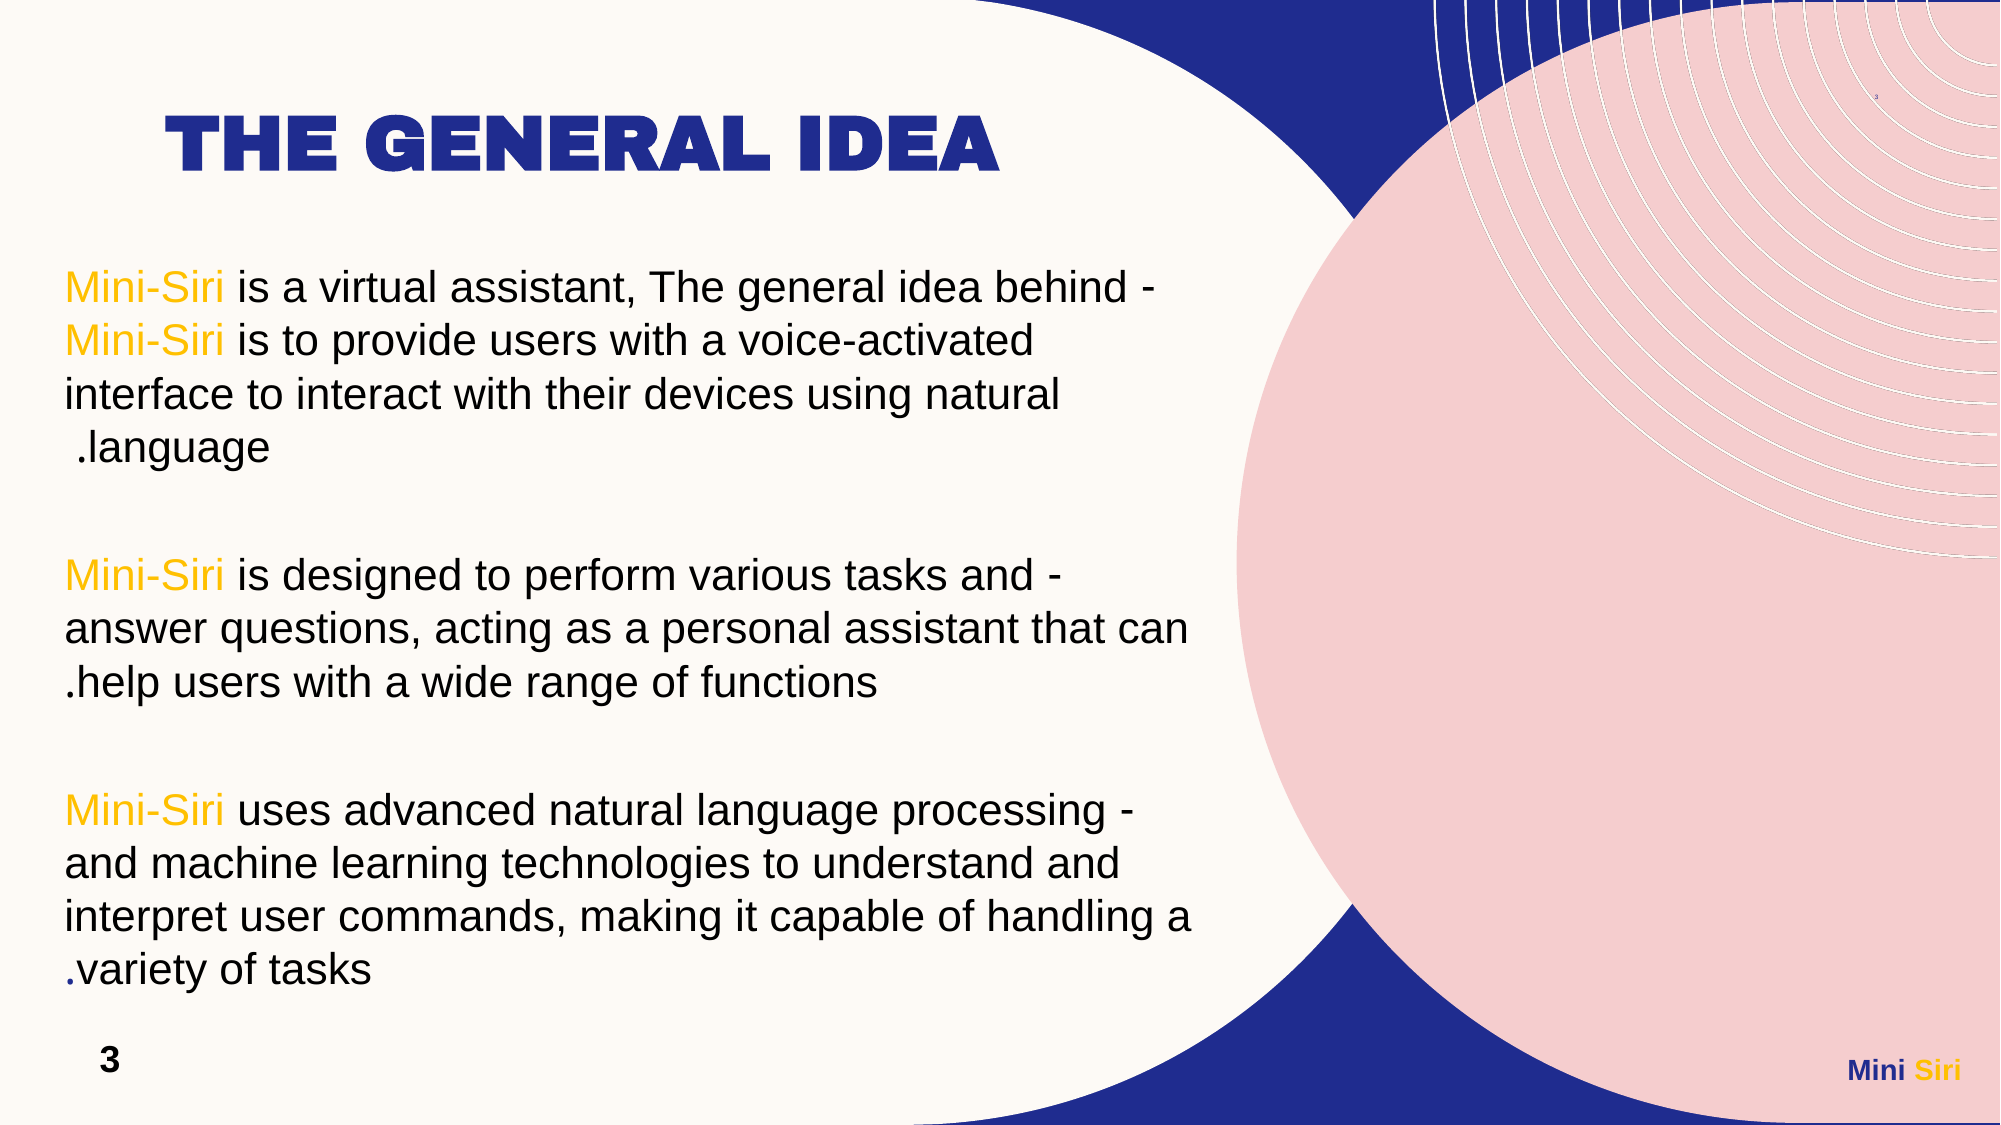

3
# The General idea
- Mini-Siri is a virtual assistant, The general idea behind Mini-Siri is to provide users with a voice-activated interface to interact with their devices using natural language.

- Mini-Siri is designed to perform various tasks and answer questions, acting as a personal assistant that can help users with a wide range of functions.

- Mini-Siri uses advanced natural language processing and machine learning technologies to understand and interpret user commands, making it capable of handling a variety of tasks.
3
Mini Siri